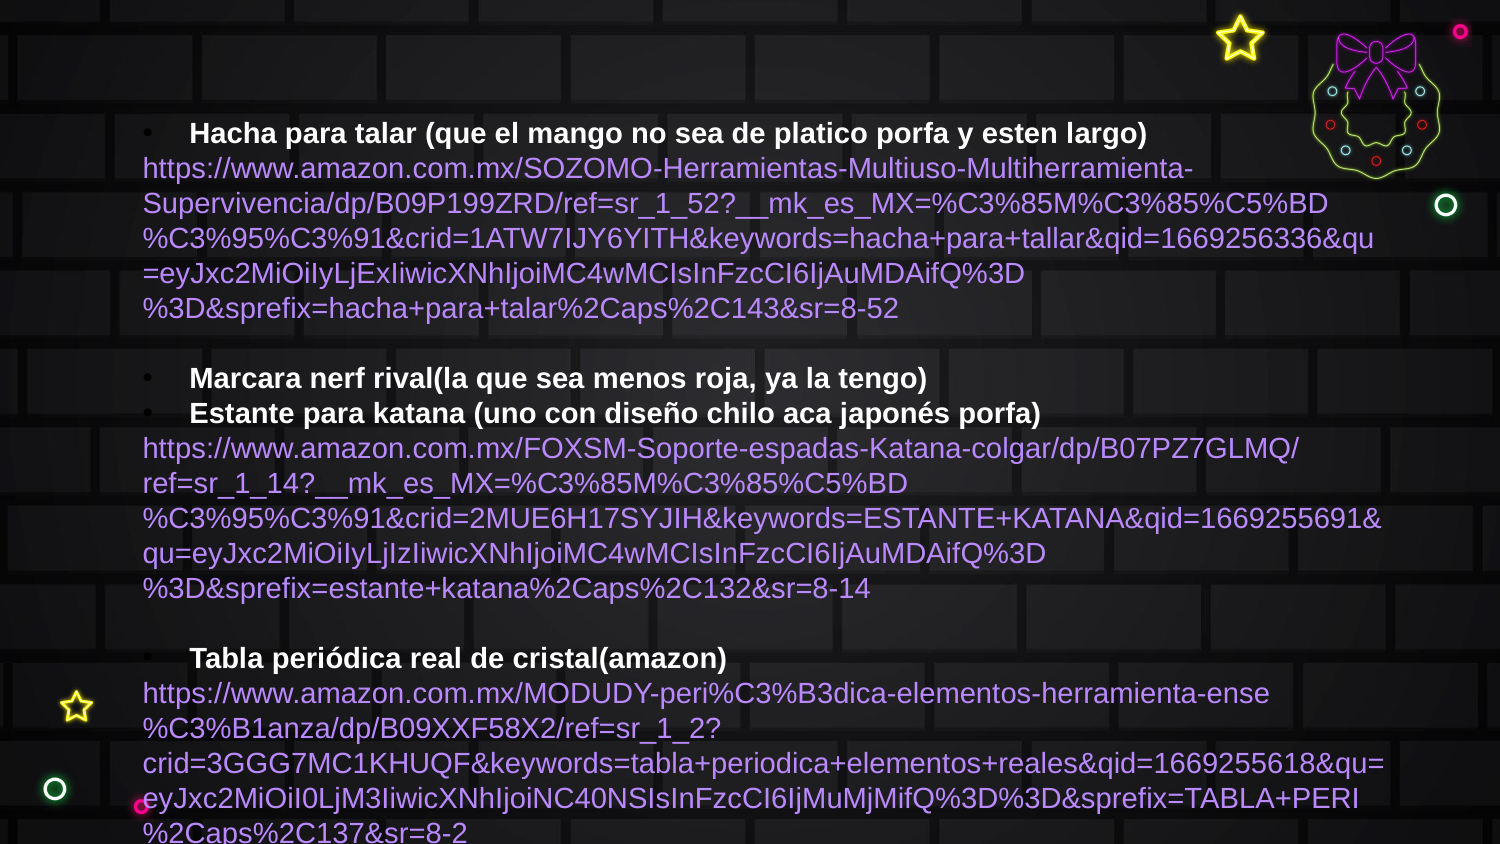

Hacha para talar (que el mango no sea de platico porfa y esten largo)
https://www.amazon.com.mx/SOZOMO-Herramientas-Multiuso-Multiherramienta-Supervivencia/dp/B09P199ZRD/ref=sr_1_52?__mk_es_MX=%C3%85M%C3%85%C5%BD%C3%95%C3%91&crid=1ATW7IJY6YITH&keywords=hacha+para+tallar&qid=1669256336&qu=eyJxc2MiOiIyLjExIiwicXNhIjoiMC4wMCIsInFzcCI6IjAuMDAifQ%3D%3D&sprefix=hacha+para+talar%2Caps%2C143&sr=8-52

Marcara nerf rival(la que sea menos roja, ya la tengo)
Estante para katana (uno con diseño chilo aca japonés porfa)
https://www.amazon.com.mx/FOXSM-Soporte-espadas-Katana-colgar/dp/B07PZ7GLMQ/ref=sr_1_14?__mk_es_MX=%C3%85M%C3%85%C5%BD%C3%95%C3%91&crid=2MUE6H17SYJIH&keywords=ESTANTE+KATANA&qid=1669255691&qu=eyJxc2MiOiIyLjIzIiwicXNhIjoiMC4wMCIsInFzcCI6IjAuMDAifQ%3D%3D&sprefix=estante+katana%2Caps%2C132&sr=8-14

Tabla periódica real de cristal(amazon)
https://www.amazon.com.mx/MODUDY-peri%C3%B3dica-elementos-herramienta-ense%C3%B1anza/dp/B09XXF58X2/ref=sr_1_2?crid=3GGG7MC1KHUQF&keywords=tabla+periodica+elementos+reales&qid=1669255618&qu=eyJxc2MiOiI0LjM3IiwicXNhIjoiNC40NSIsInFzcCI6IjMuMjMifQ%3D%3D&sprefix=TABLA+PERI%2Caps%2C137&sr=8-2